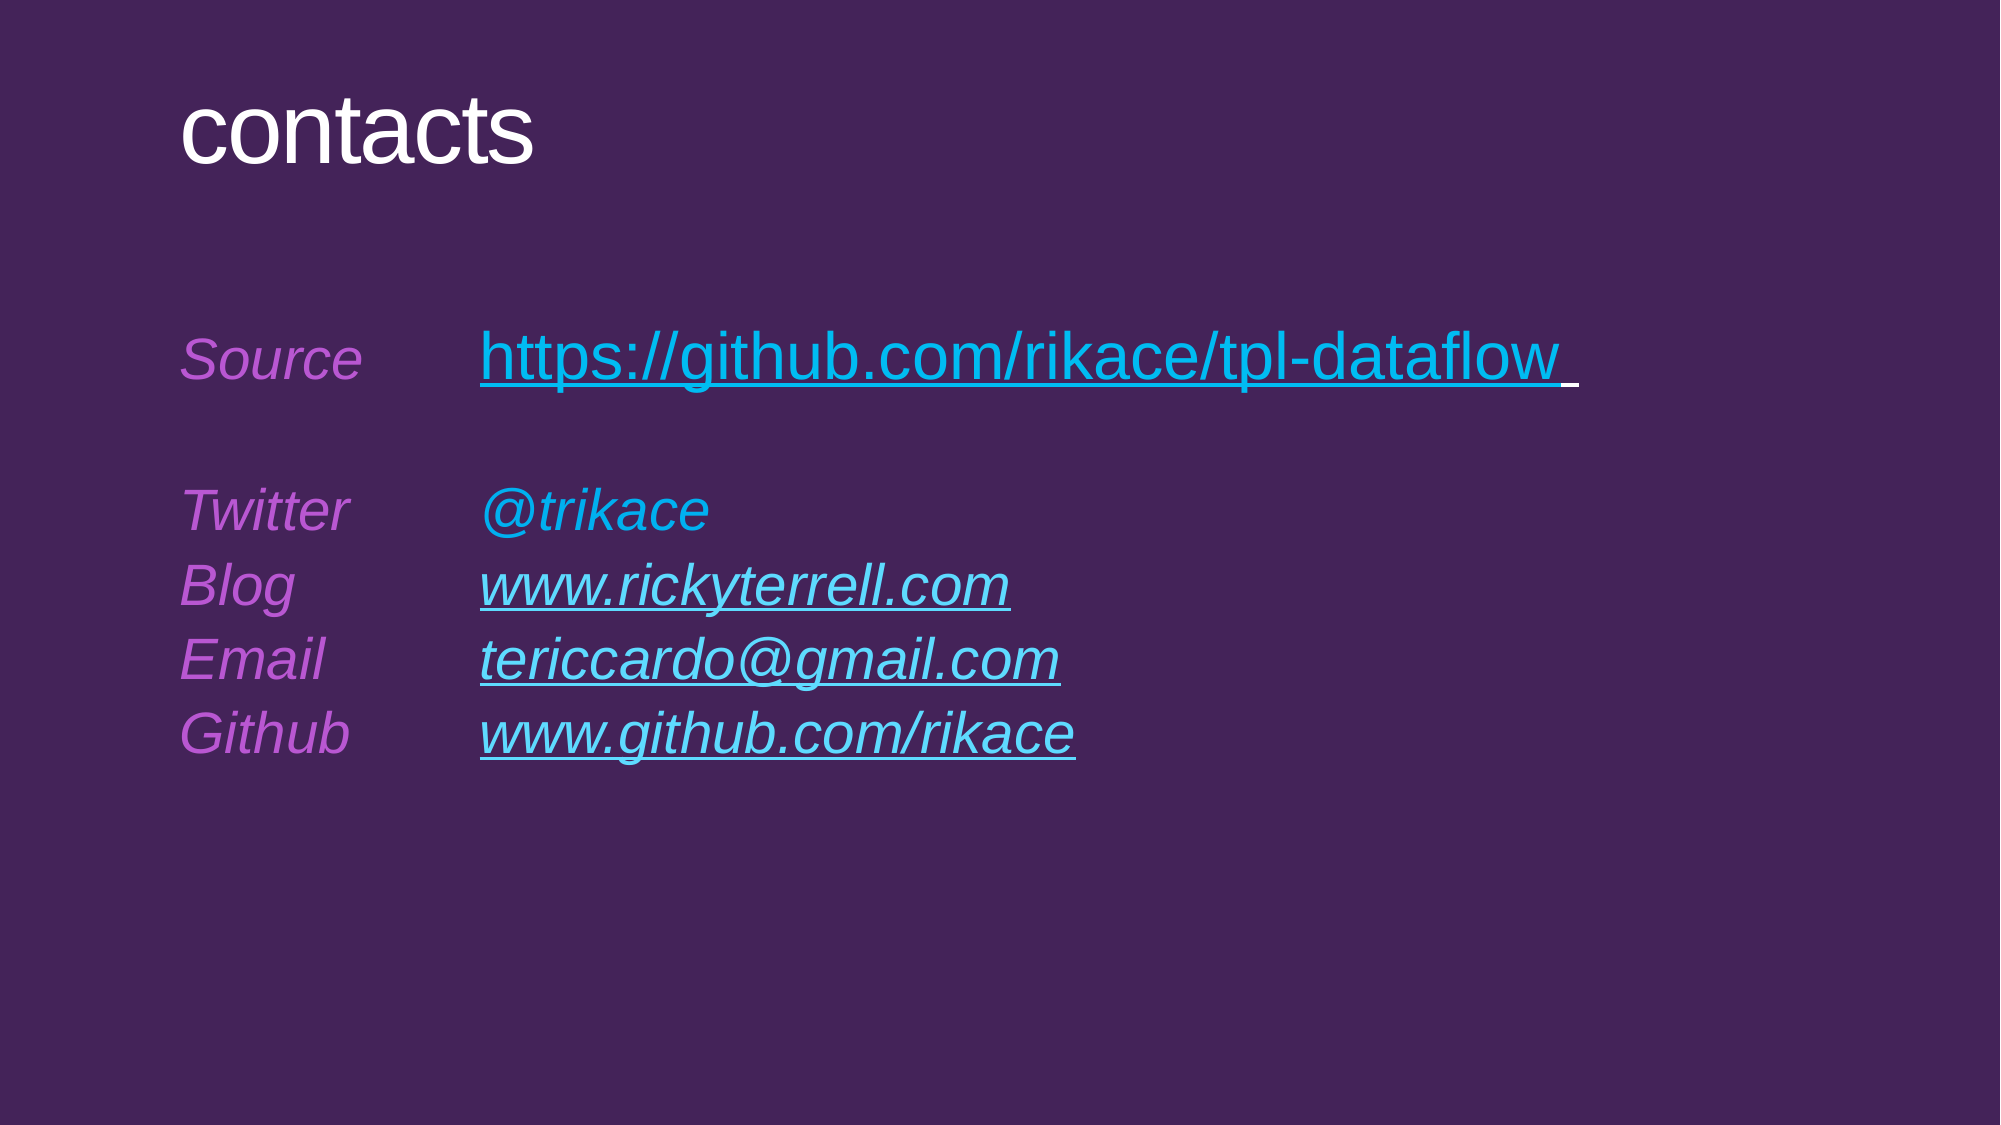

# contacts

Source 	https://github.com/rikace/tpl-dataflow

Twitter 	@trikace
Blog		www.rickyterrell.com
Email		tericcardo@gmail.com
Github	www.github.com/rikace